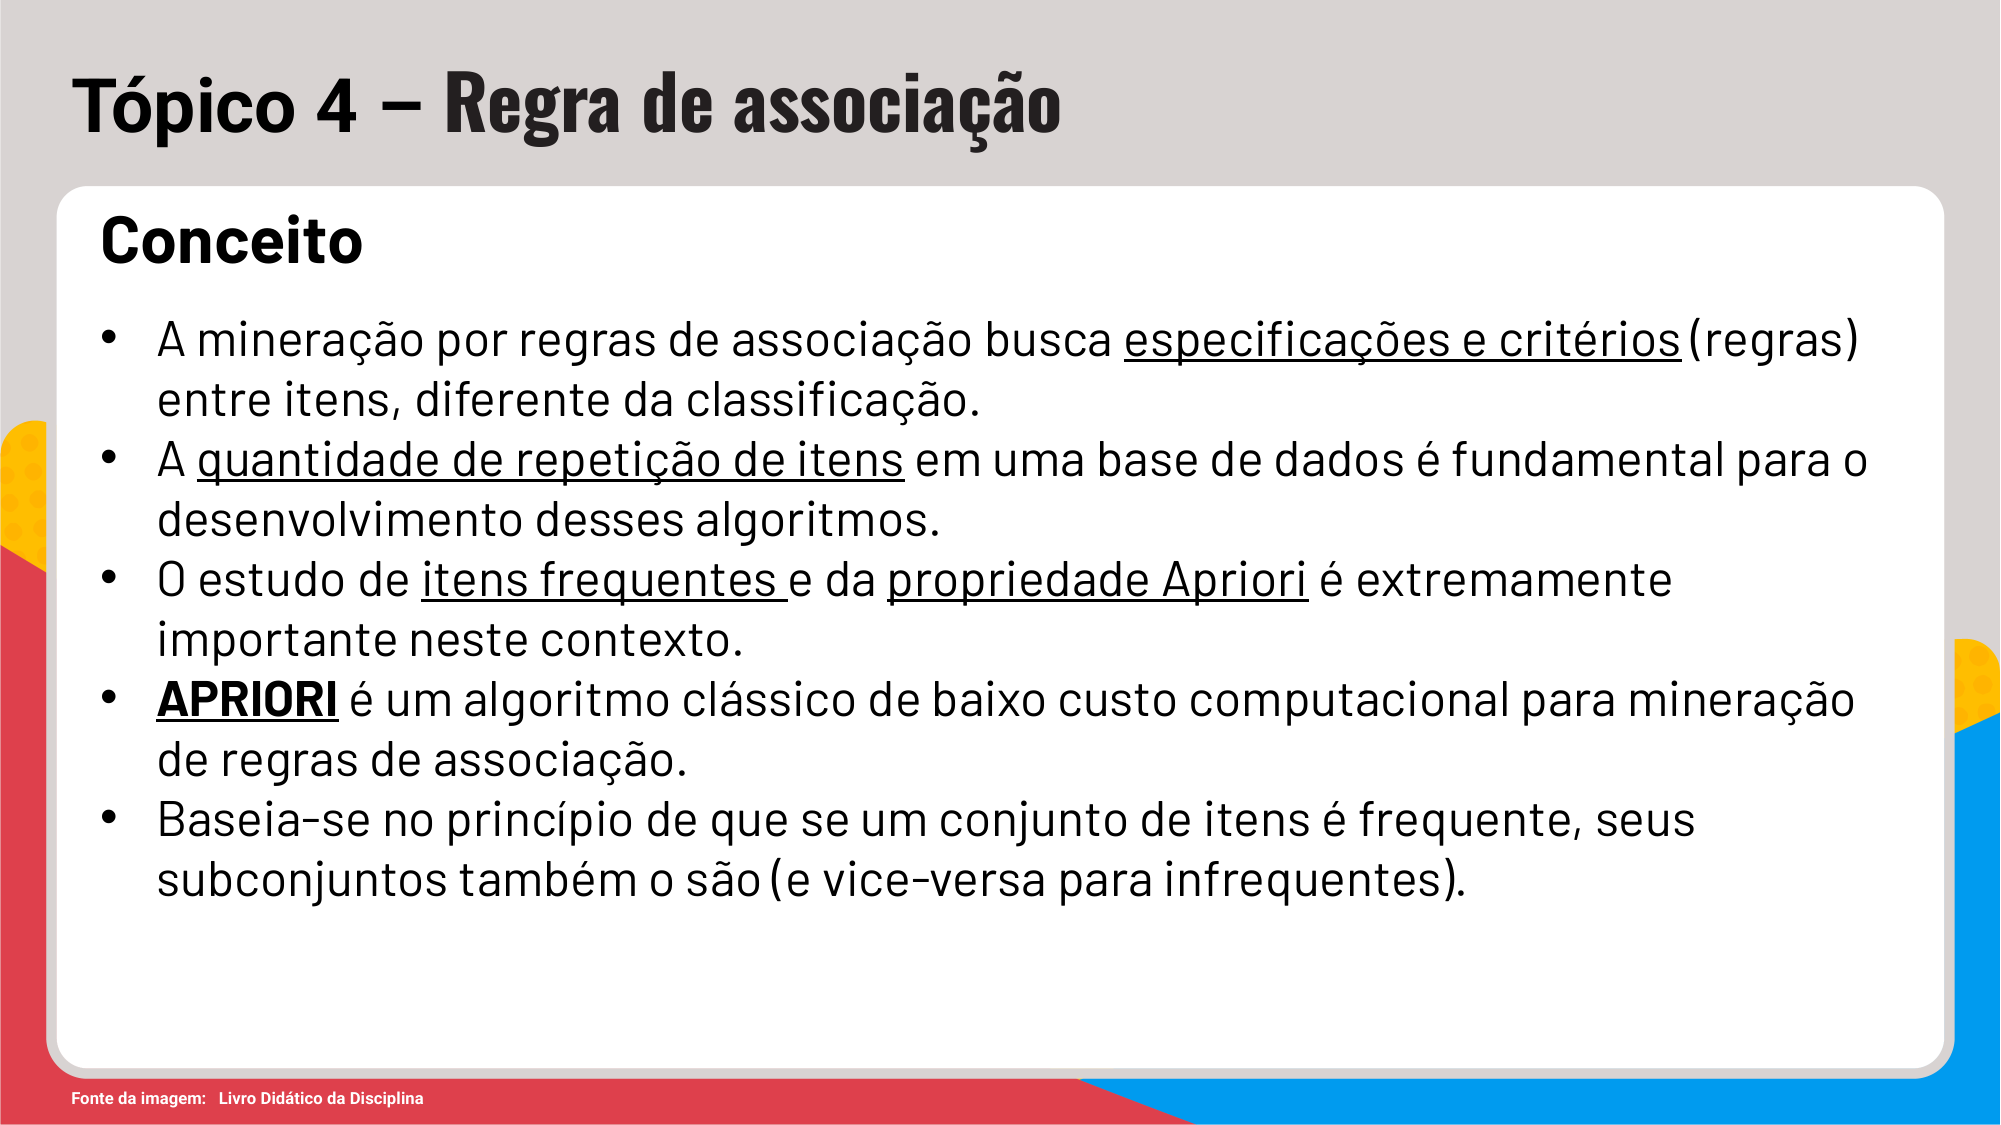

Tópico 4 – Regra de associação
Conceito
A mineração por regras de associação busca especificações e critérios (regras) entre itens, diferente da classificação.
A quantidade de repetição de itens em uma base de dados é fundamental para o desenvolvimento desses algoritmos.
O estudo de itens frequentes e da propriedade Apriori é extremamente importante neste contexto.
APRIORI é um algoritmo clássico de baixo custo computacional para mineração de regras de associação.
Baseia-se no princípio de que se um conjunto de itens é frequente, seus subconjuntos também o são (e vice-versa para infrequentes).
Livro Didático da Disciplina